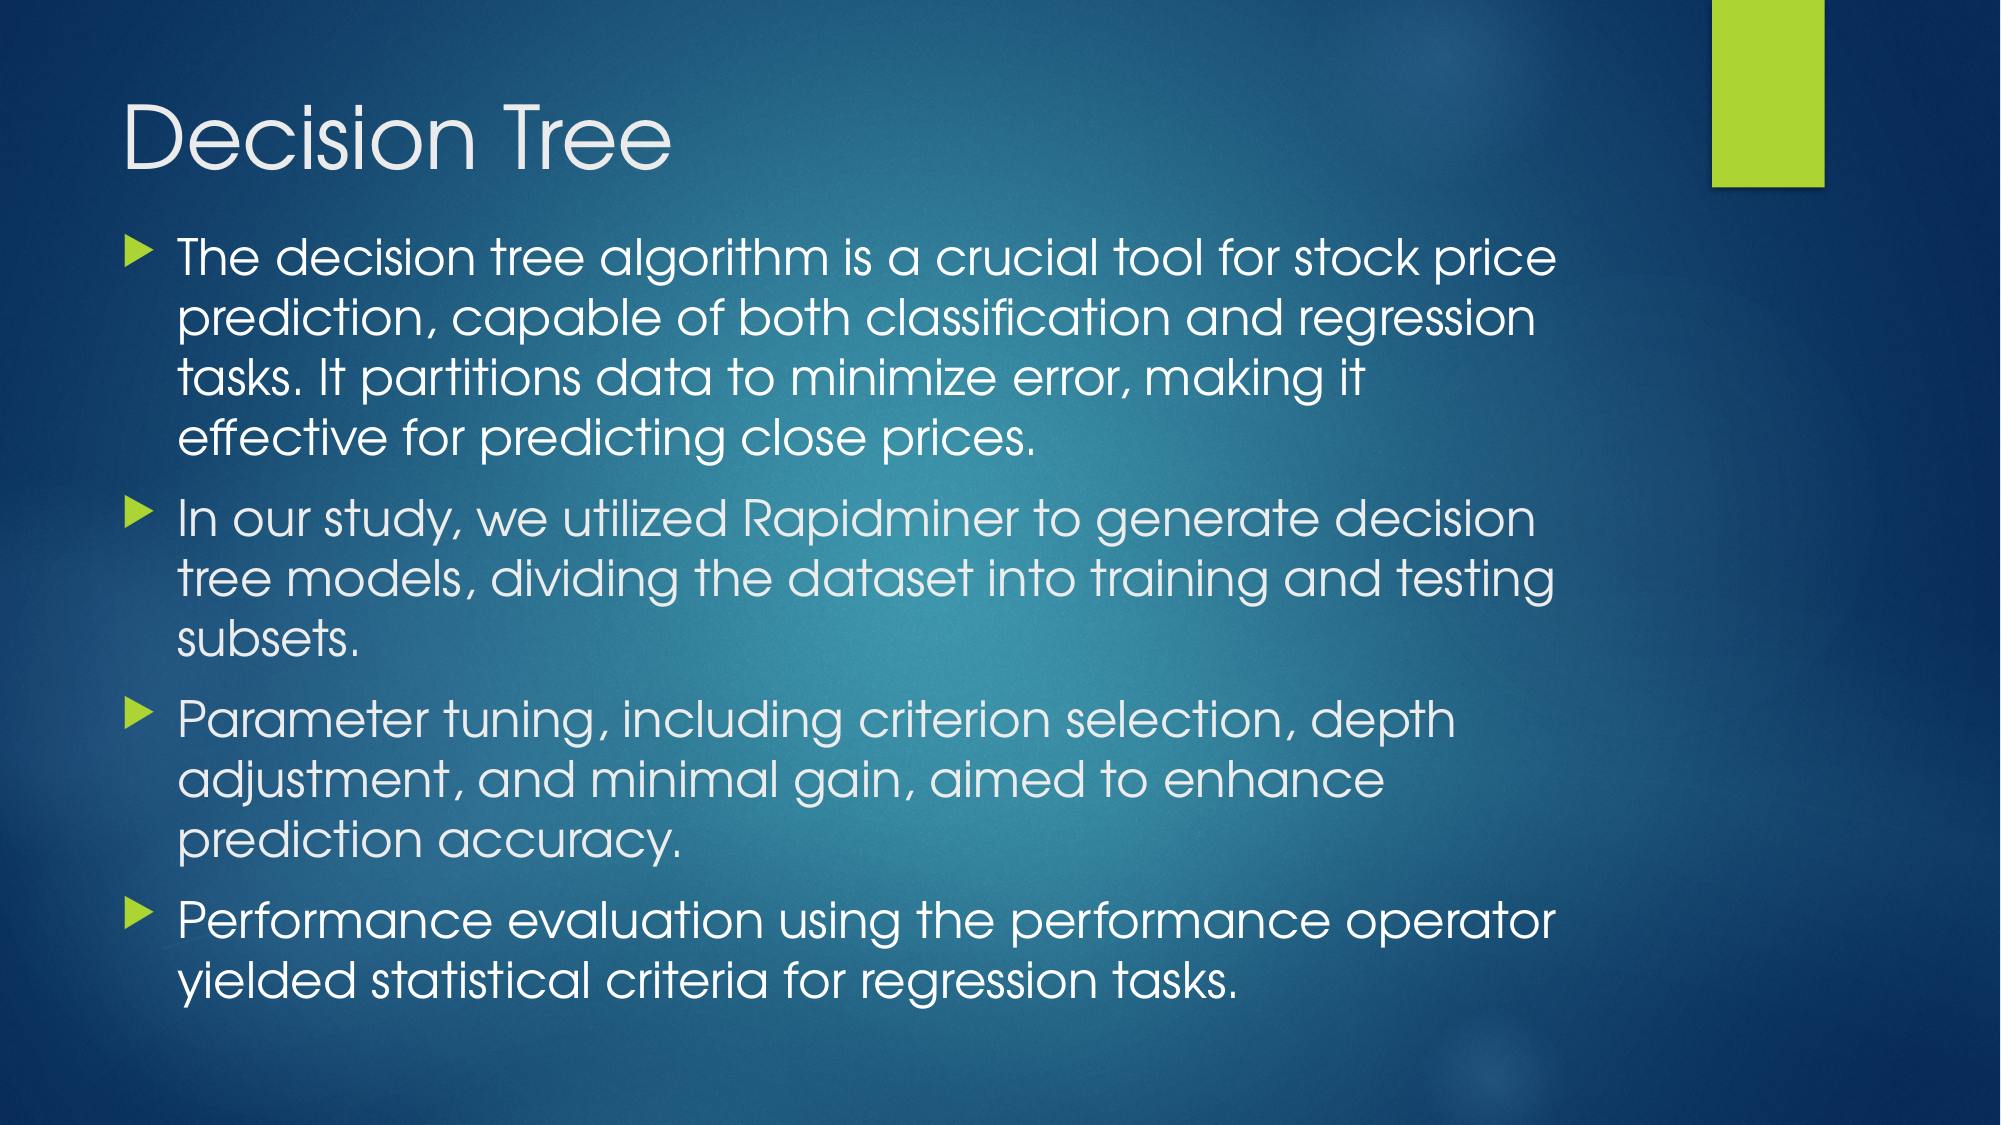

# Decision Tree
The decision tree algorithm is a crucial tool for stock price prediction, capable of both classification and regression tasks. It partitions data to minimize error, making it effective for predicting close prices.
In our study, we utilized Rapidminer to generate decision tree models, dividing the dataset into training and testing subsets.
Parameter tuning, including criterion selection, depth adjustment, and minimal gain, aimed to enhance prediction accuracy.
Performance evaluation using the performance operator yielded statistical criteria for regression tasks.